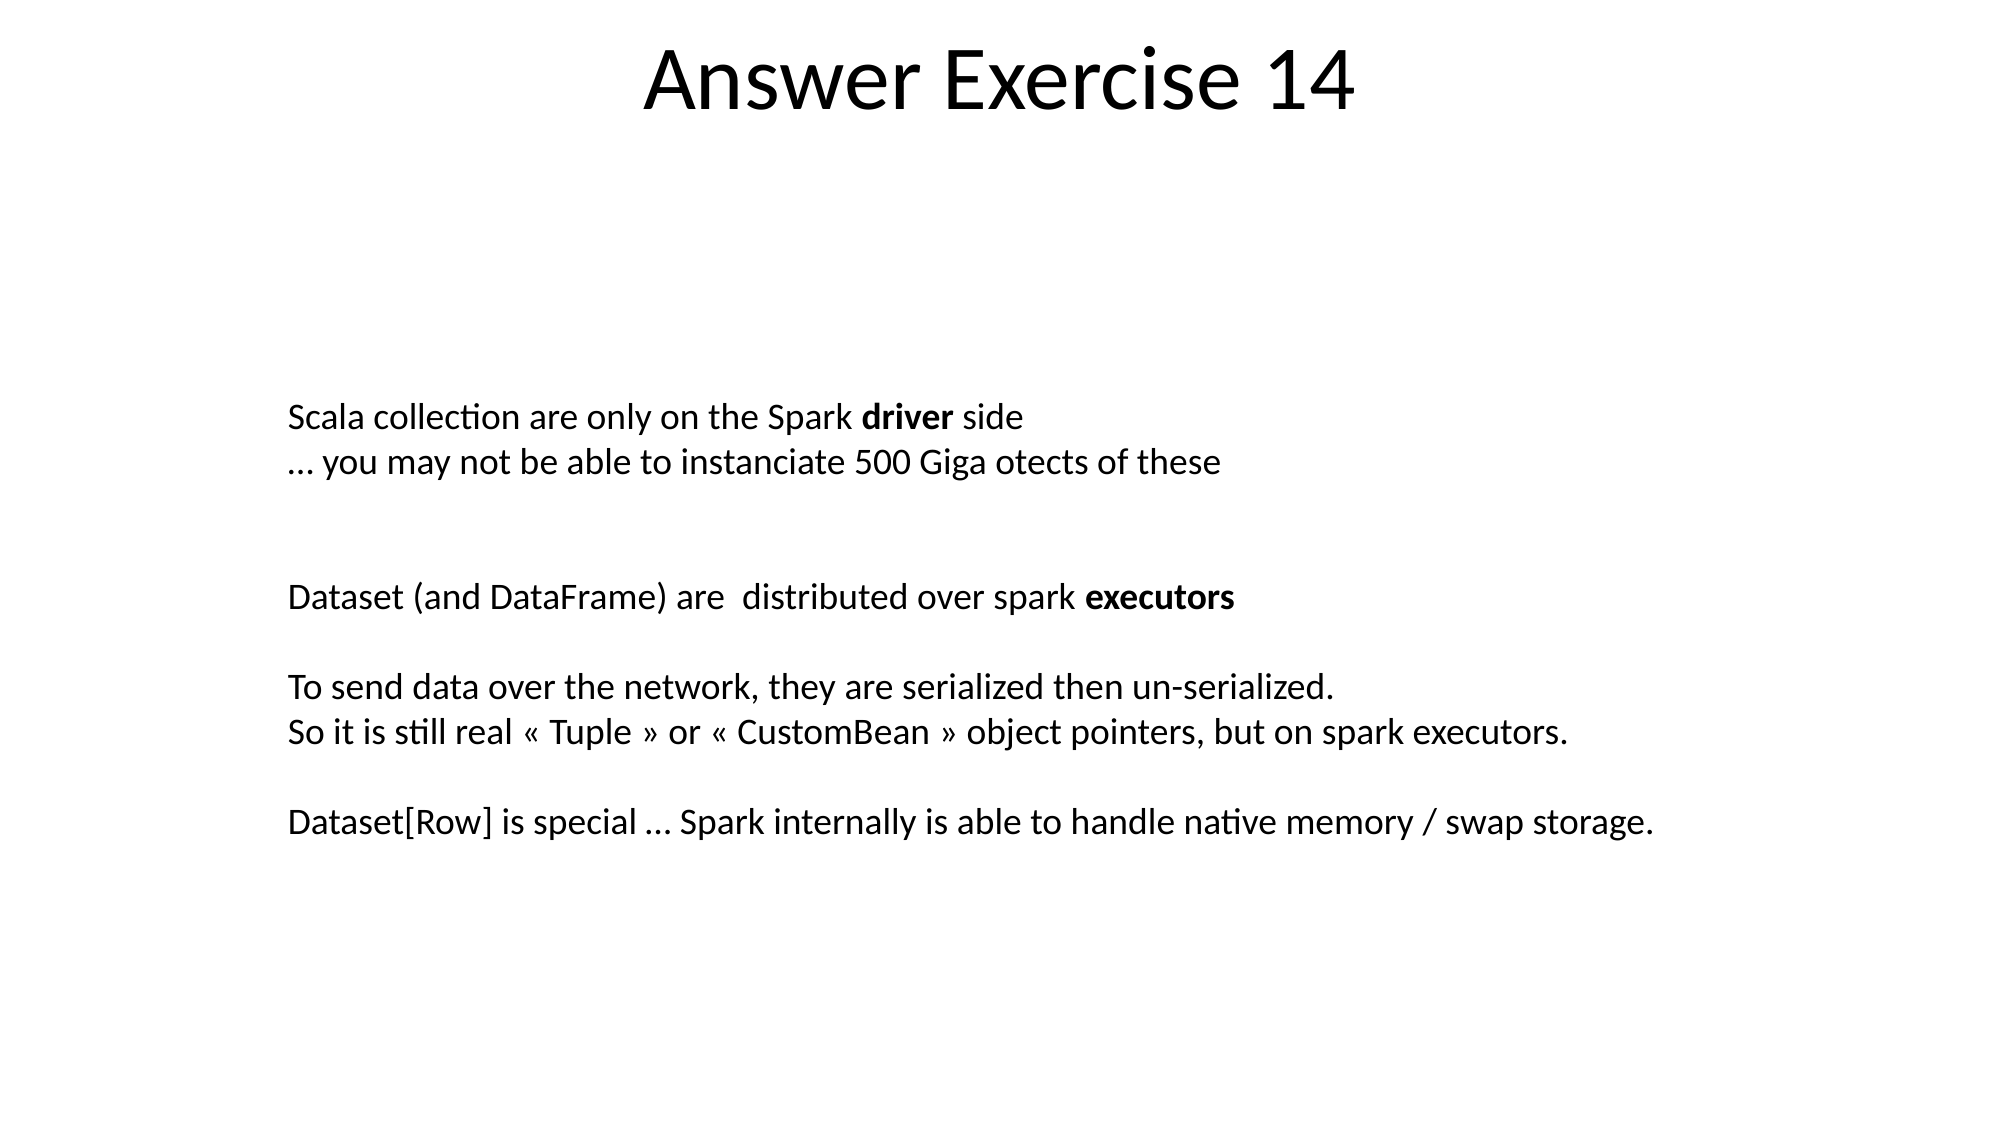

# Answer Exercise 14
Scala collection are only on the Spark driver side
… you may not be able to instanciate 500 Giga otects of these

Dataset (and DataFrame) are  distributed over spark executors

To send data over the network, they are serialized then un-serialized.
So it is still real « Tuple » or « CustomBean » object pointers, but on spark executors.

Dataset[Row] is special … Spark internally is able to handle native memory / swap storage.